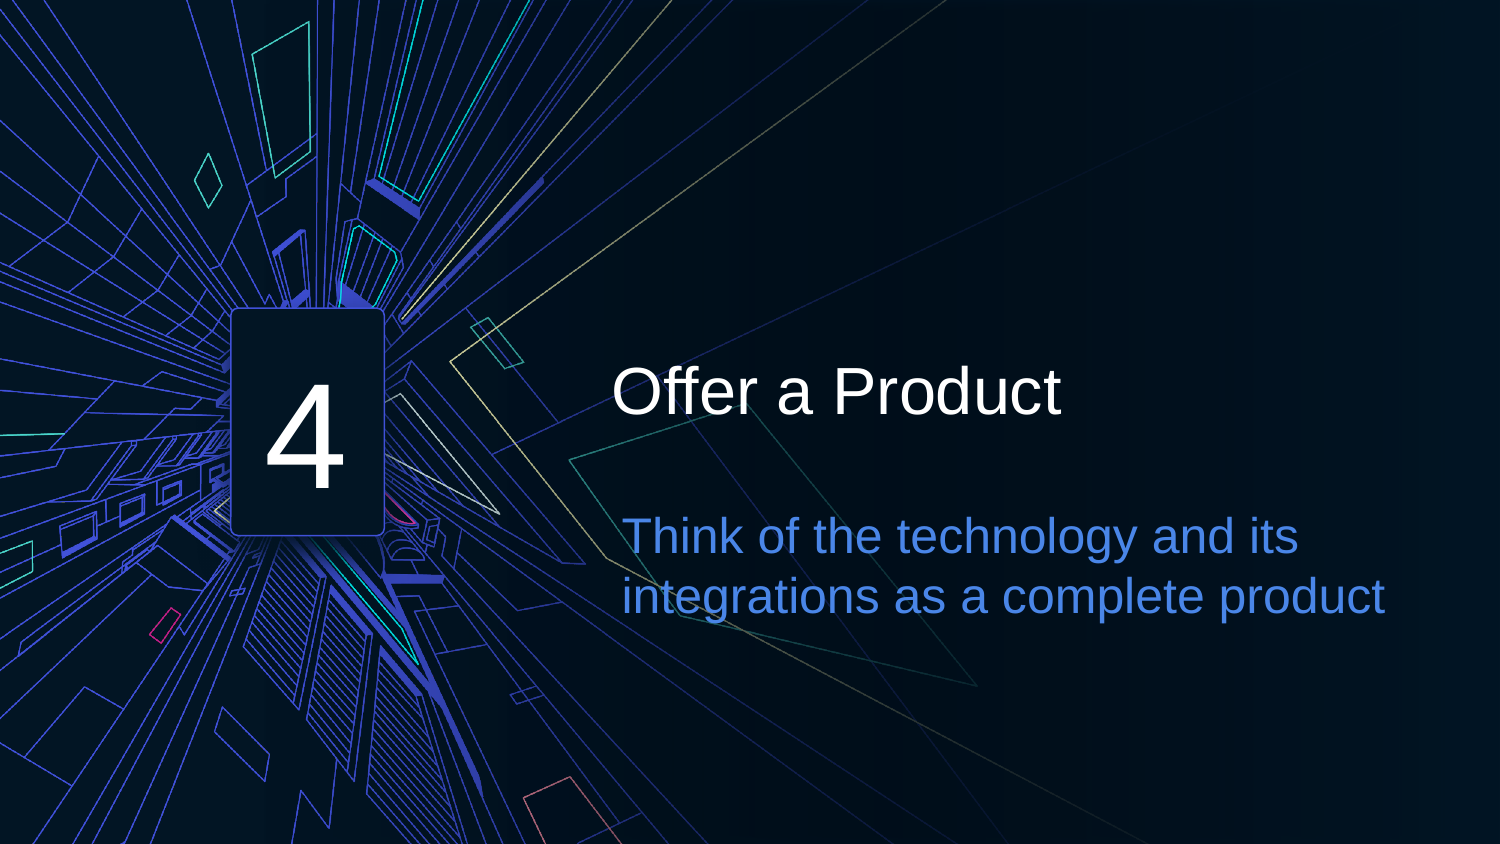

Offer a Product
4
Think of the technology and its integrations as a complete product